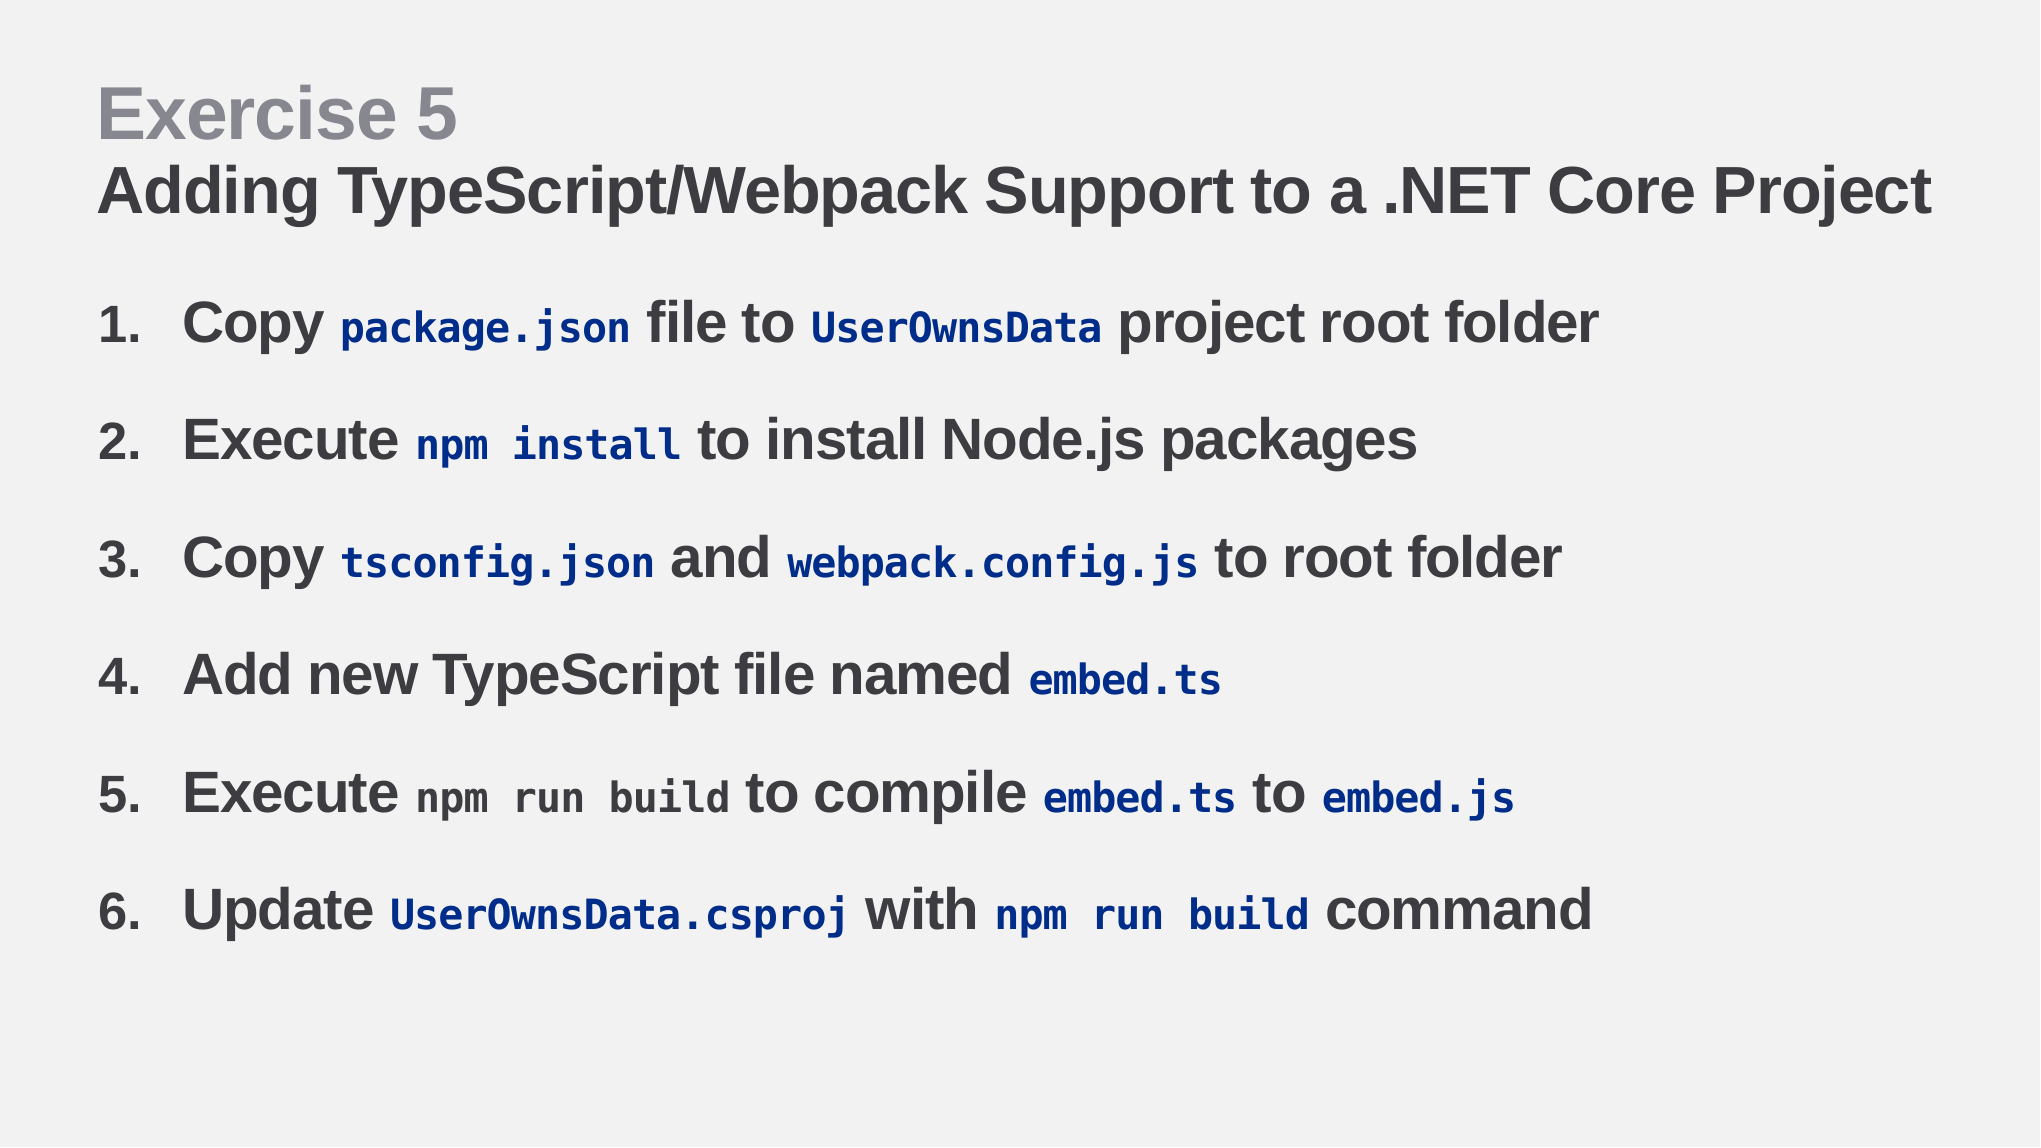

# Exercise 5 Adding TypeScript/Webpack Support to a .NET Core Project
Copy package.json file to UserOwnsData project root folder
Execute npm install to install Node.js packages
Copy tsconfig.json and webpack.config.js to root folder
Add new TypeScript file named embed.ts
Execute npm run build to compile embed.ts to embed.js
Update UserOwnsData.csproj with npm run build command